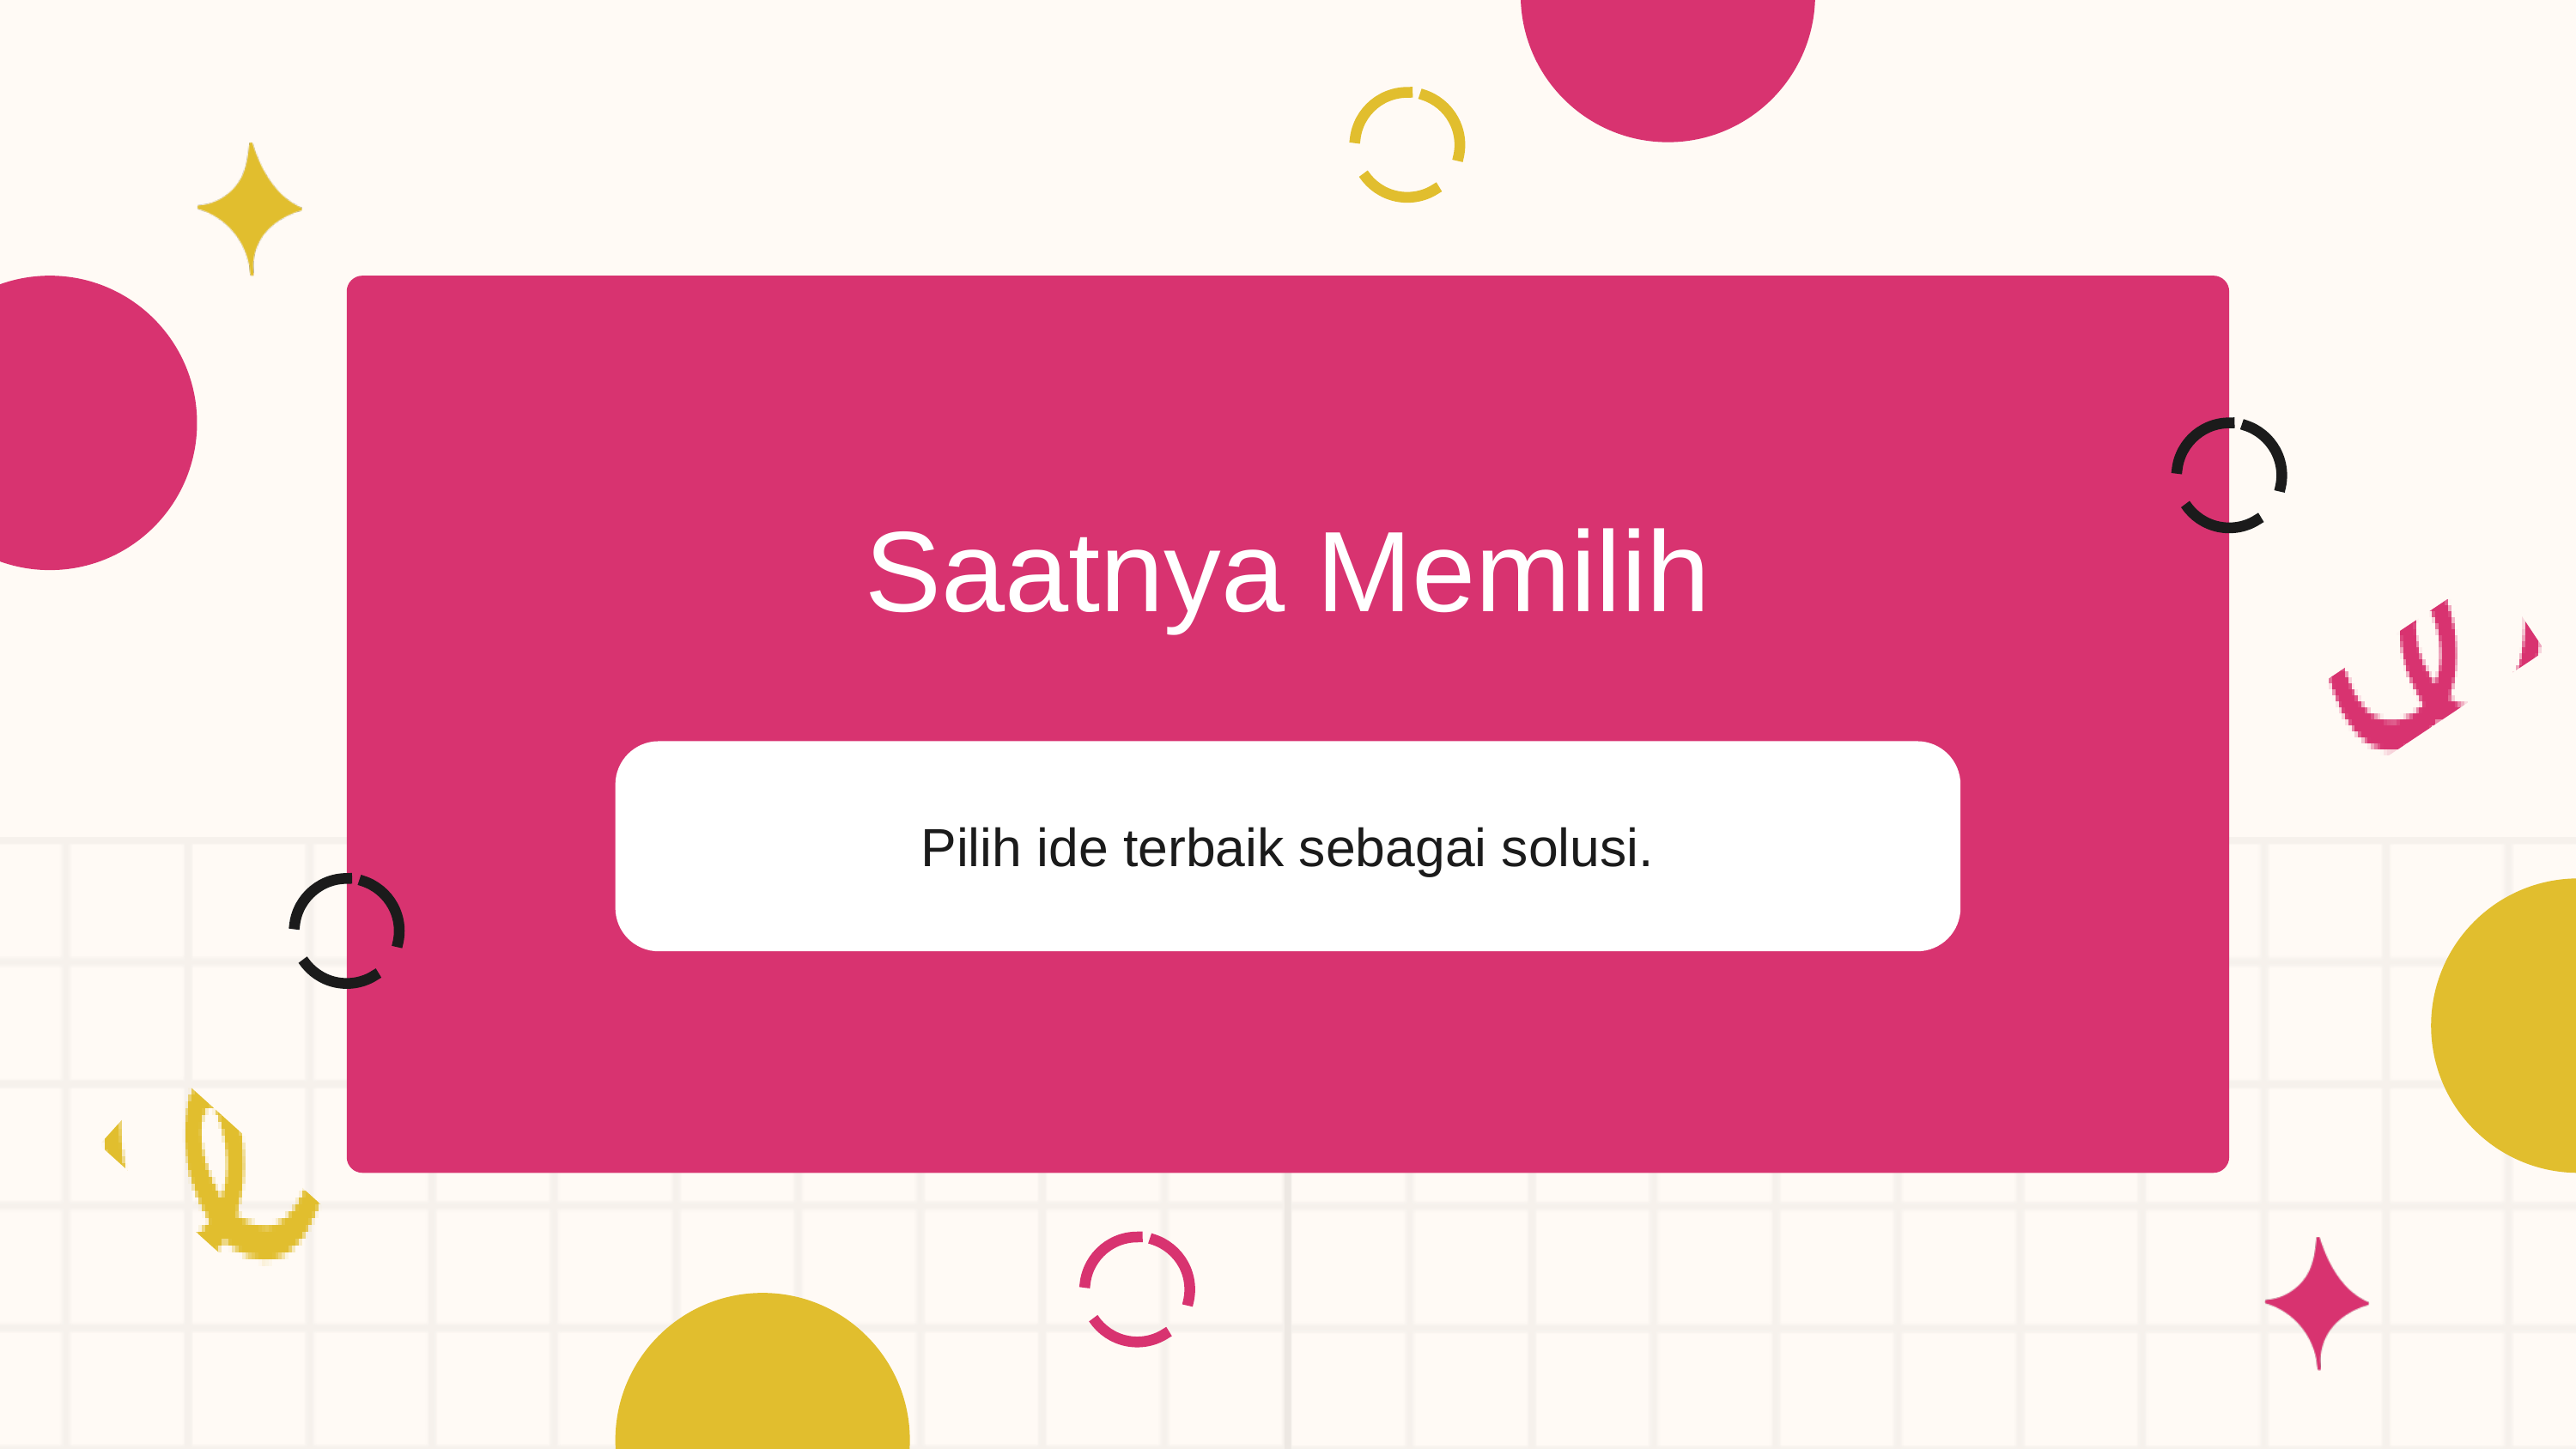

Saatnya Memilih

Pilih ide terbaik sebagai solusi.